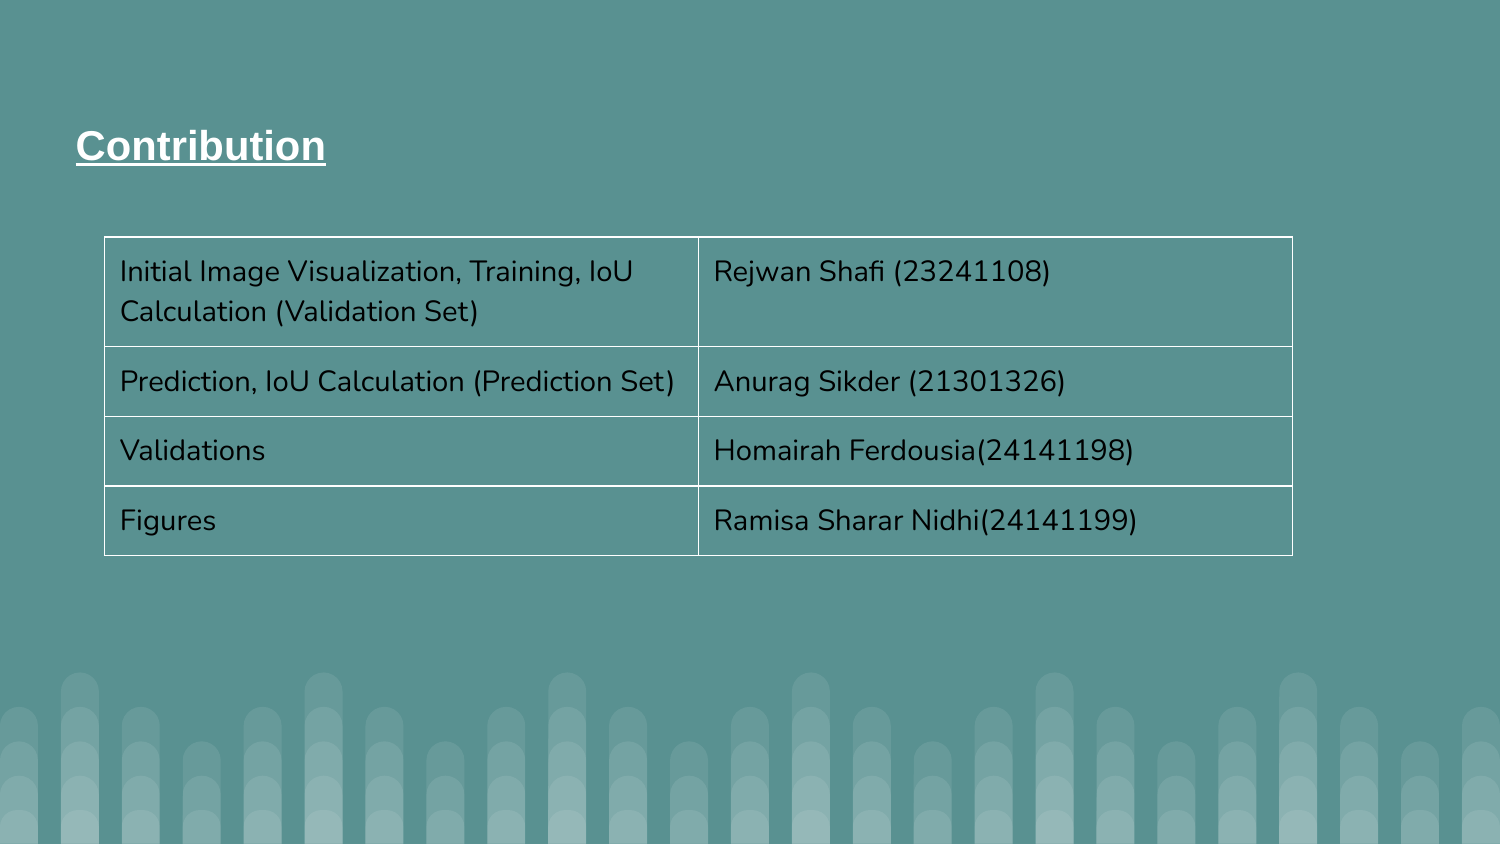

# Contribution
| Initial Image Visualization, Training, IoU Calculation (Validation Set) | Rejwan Shafi (23241108) |
| --- | --- |
| Prediction, IoU Calculation (Prediction Set) | Anurag Sikder (21301326) |
| Validations | Homairah Ferdousia(24141198) |
| Figures | Ramisa Sharar Nidhi(24141199) |